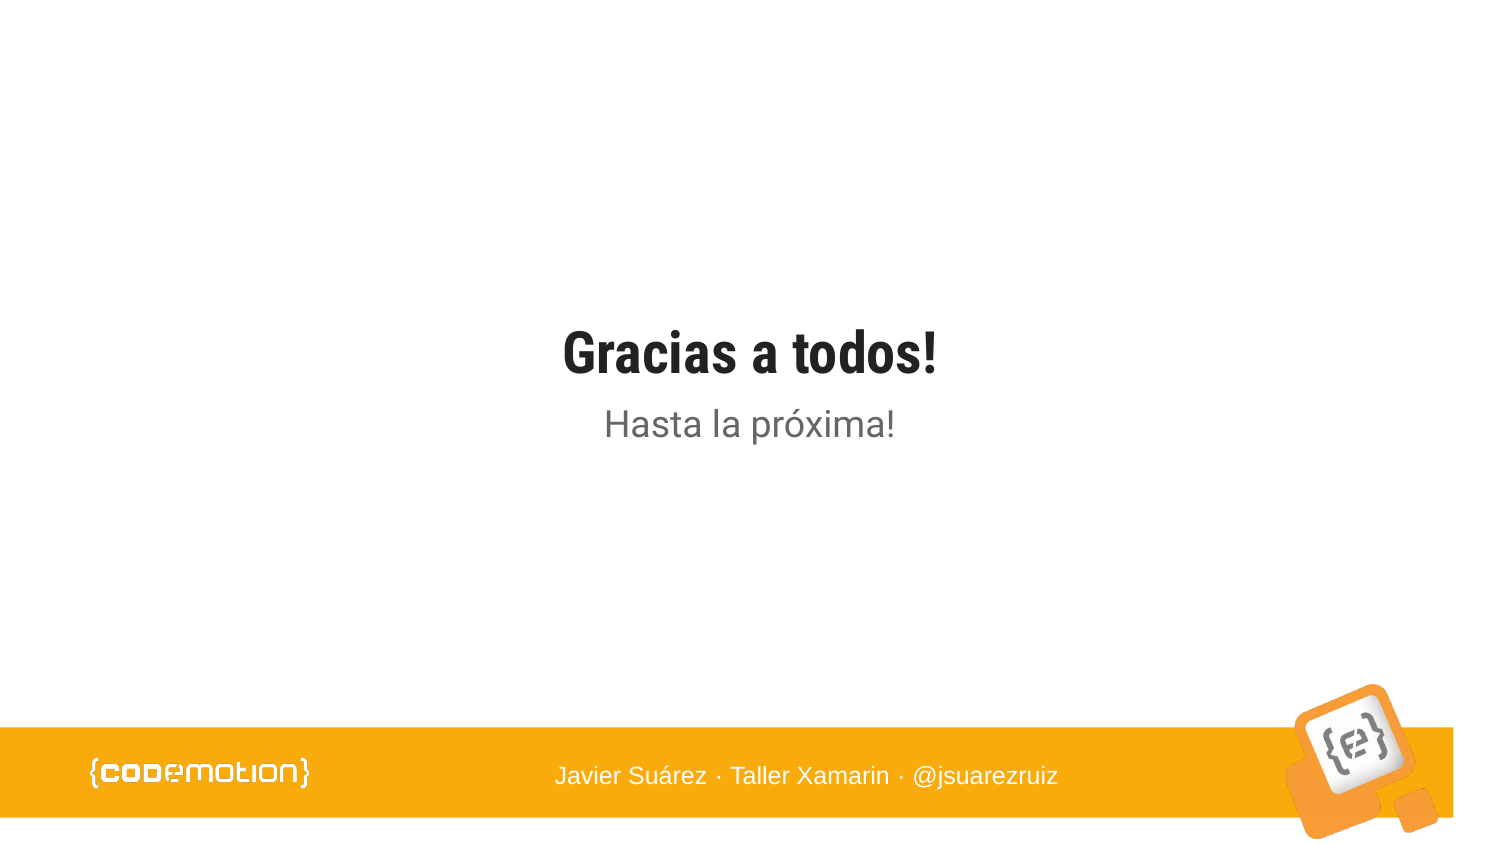

# Gracias a todos!
Hasta la próxima!